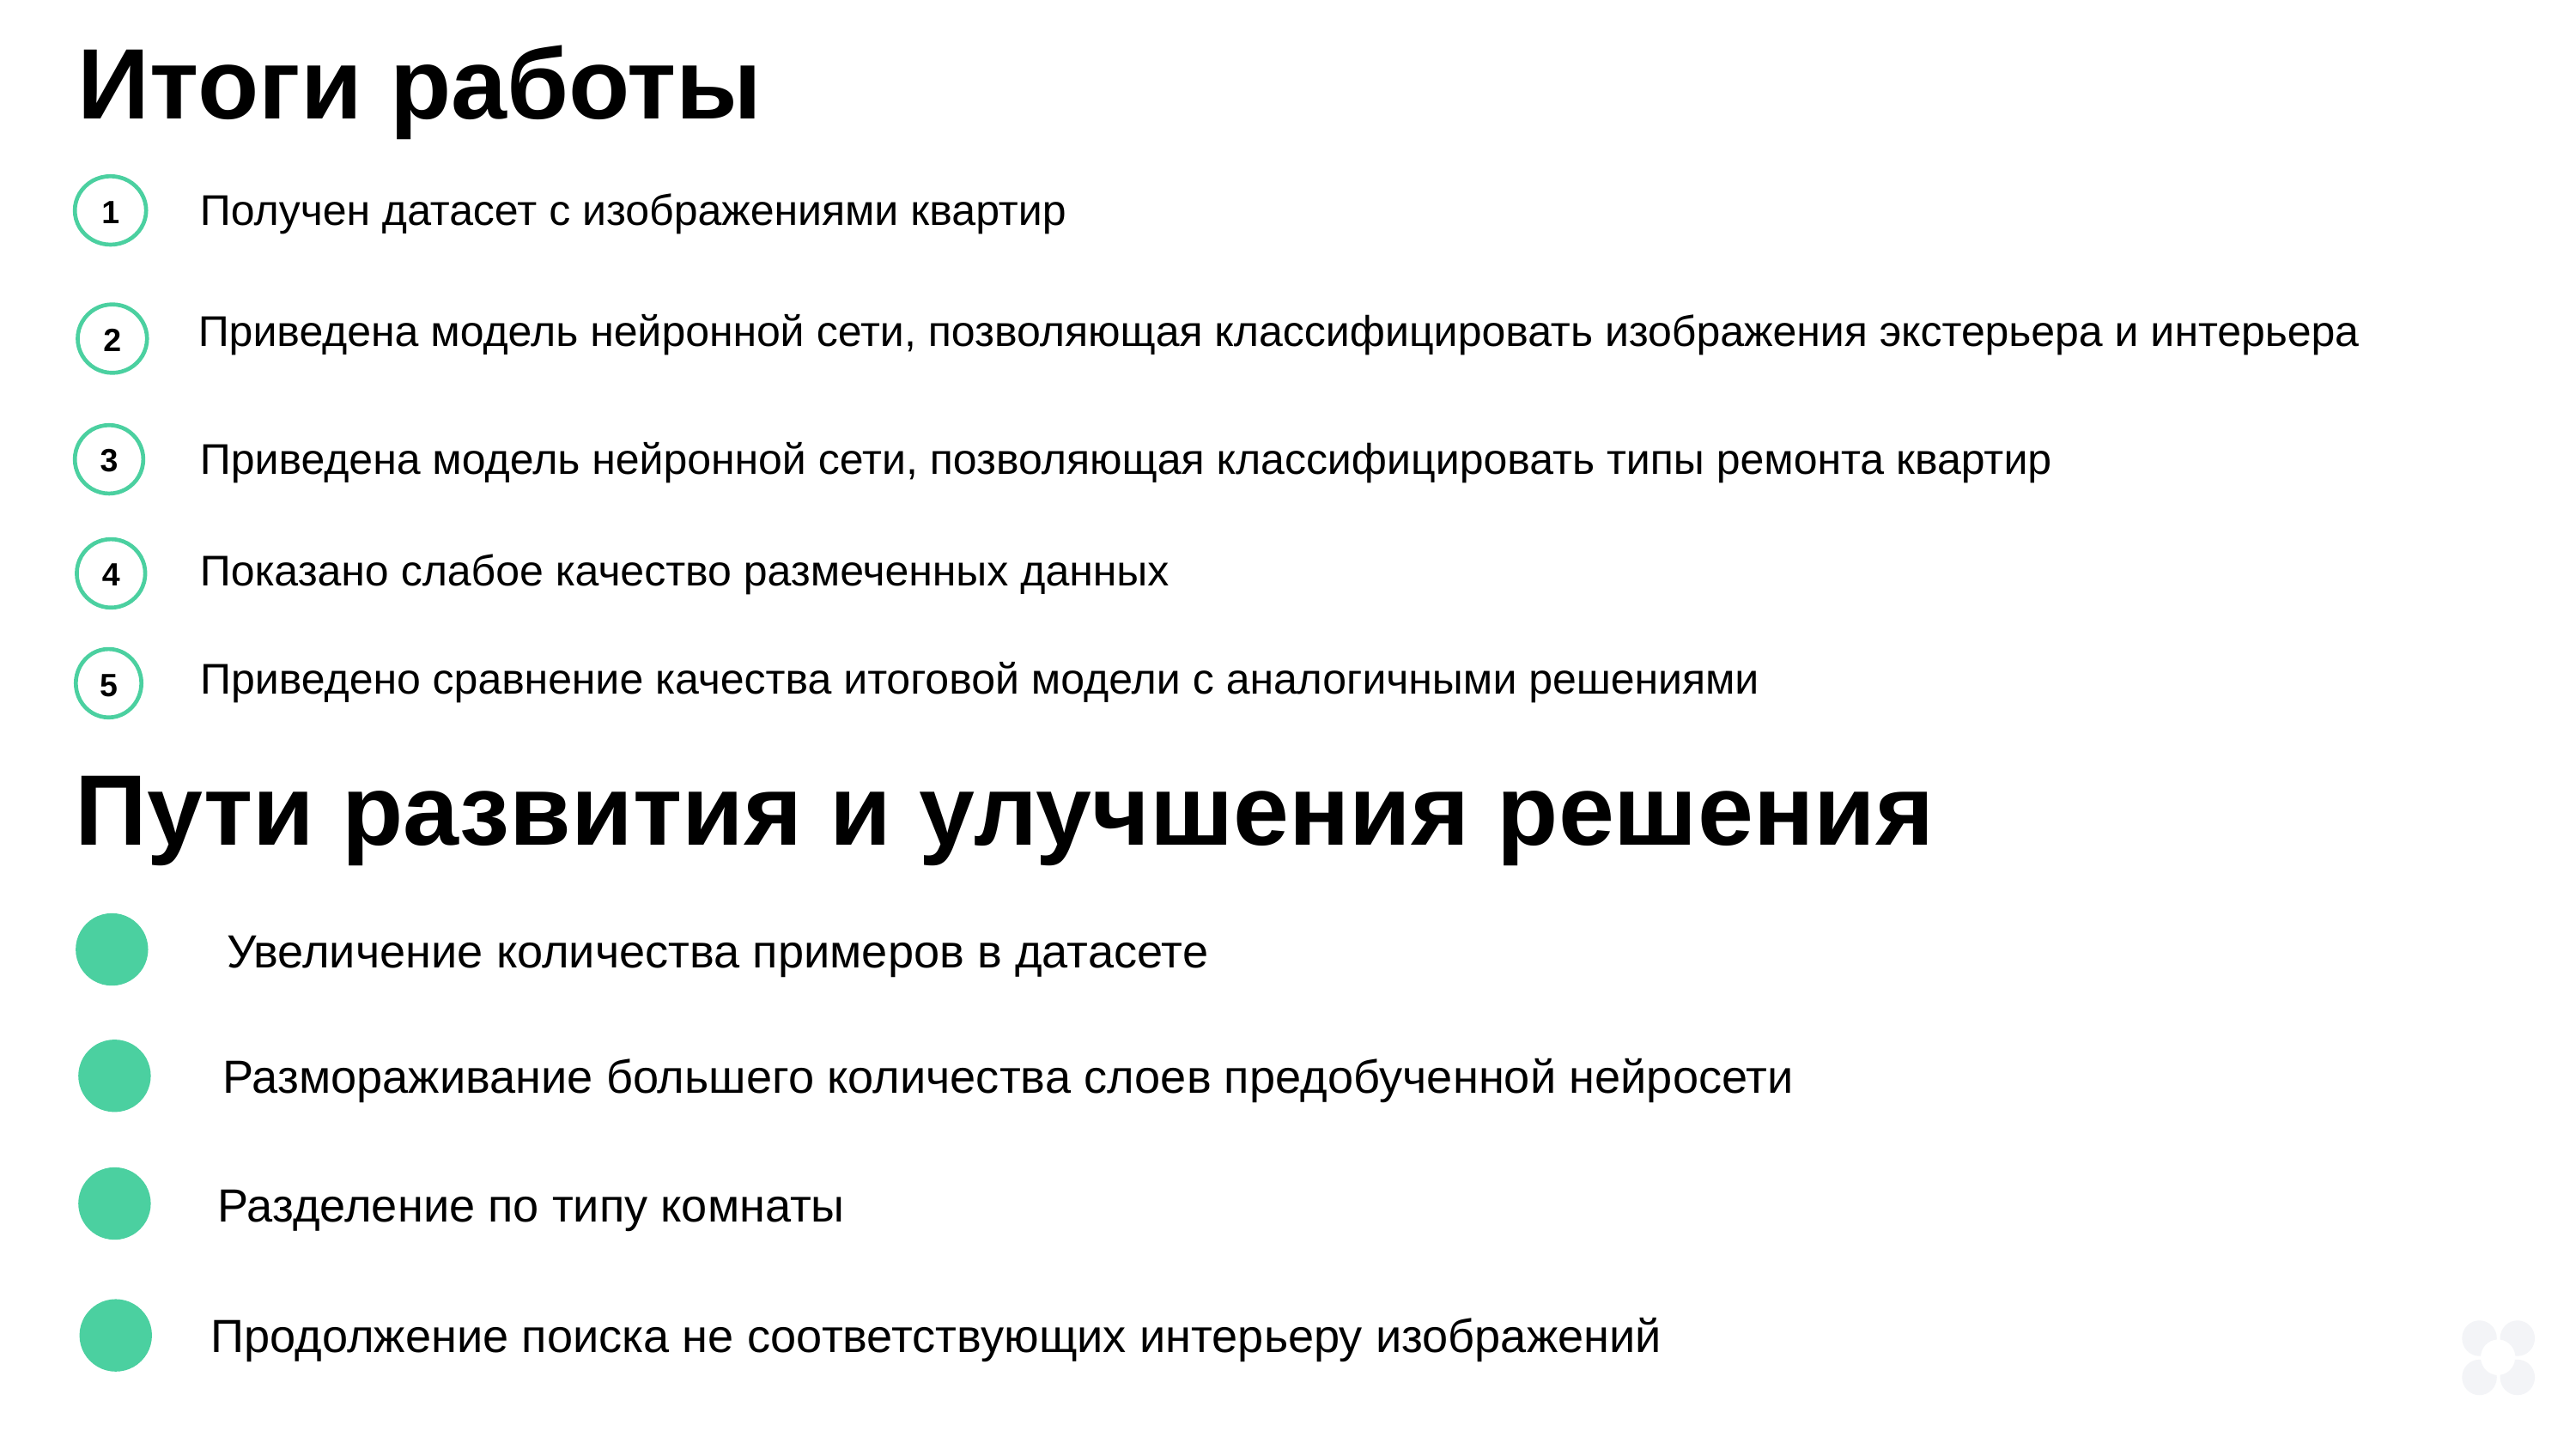

Итоги работы
Получен датасет с изображениями квартир
1
Приведена модель нейронной сети, позволяющая классифицировать изображения экстерьера и интерьера
2
Приведена модель нейронной сети, позволяющая классифицировать типы ремонта квартир
3
Показано слабое качество размеченных данных
4
Приведено сравнение качества итоговой модели с аналогичными решениями
5
Пути развития и улучшения решения

Увеличение количества примеров в датасете

Размораживание большего количества слоев предобученной нейросети

Разделение по типу комнаты

Продолжение поиска не соответствующих интерьеру изображений